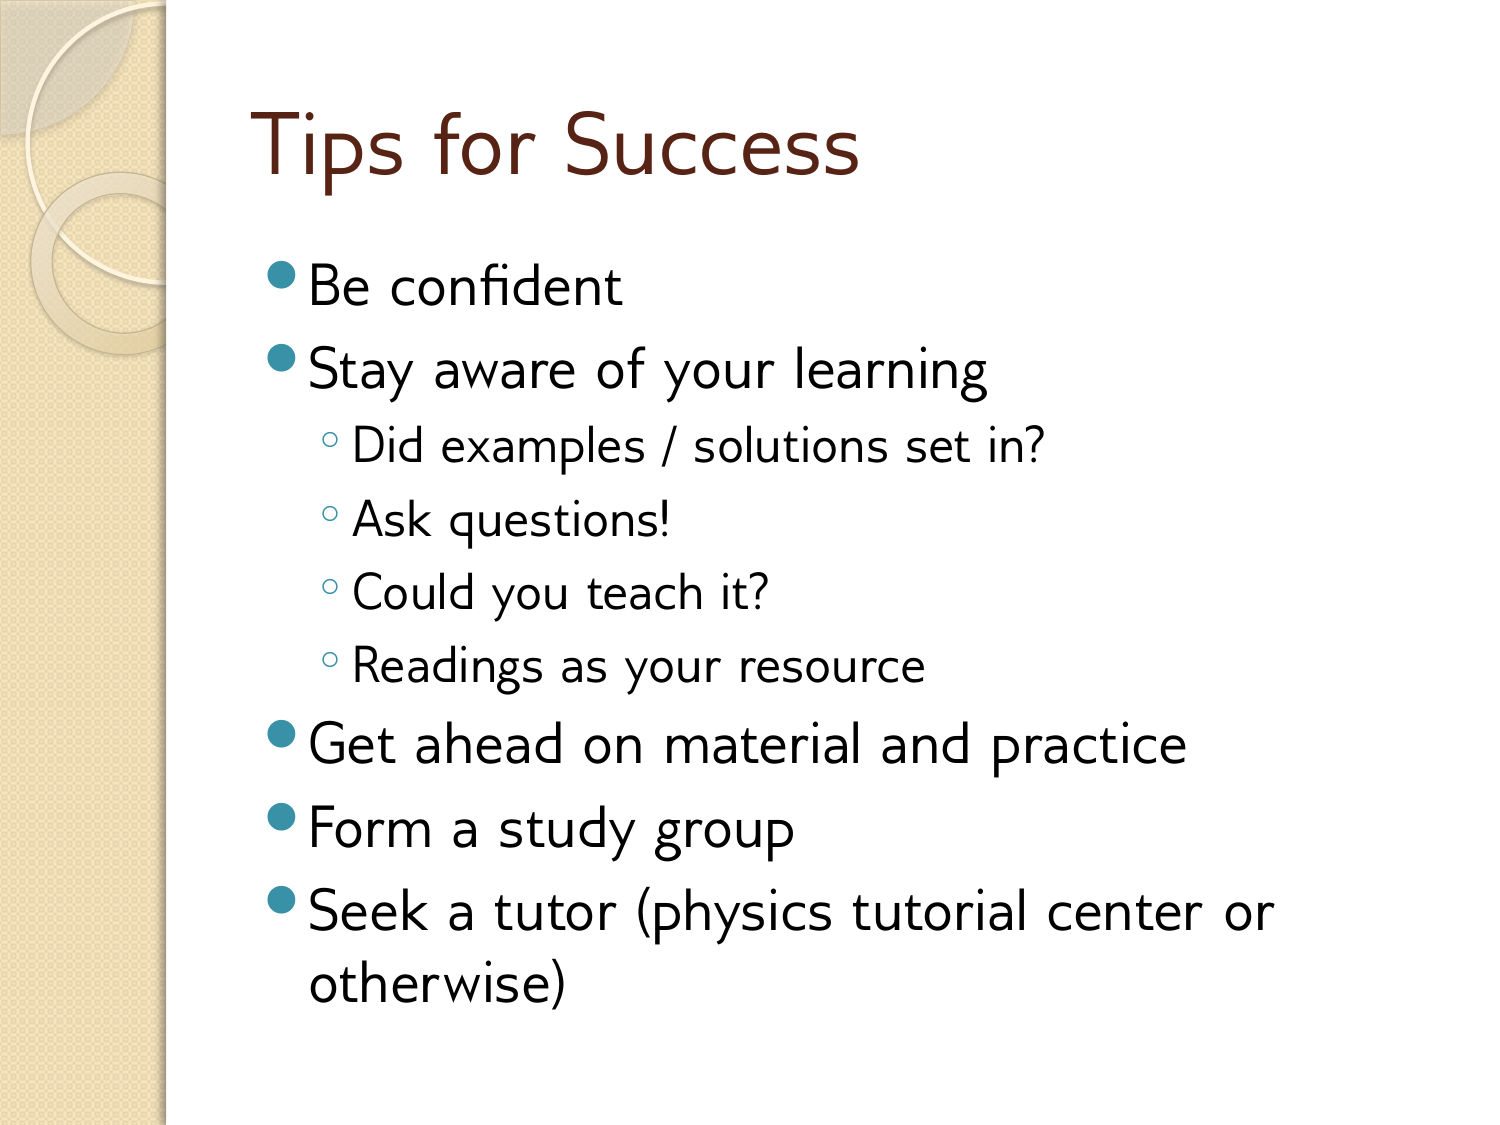

# Tips for Success
Be confident
Stay aware of your learning
Did examples / solutions set in?
Ask questions!
Could you teach it?
Readings as your resource
Get ahead on material and practice
Form a study group
Seek a tutor (physics tutorial center or otherwise)